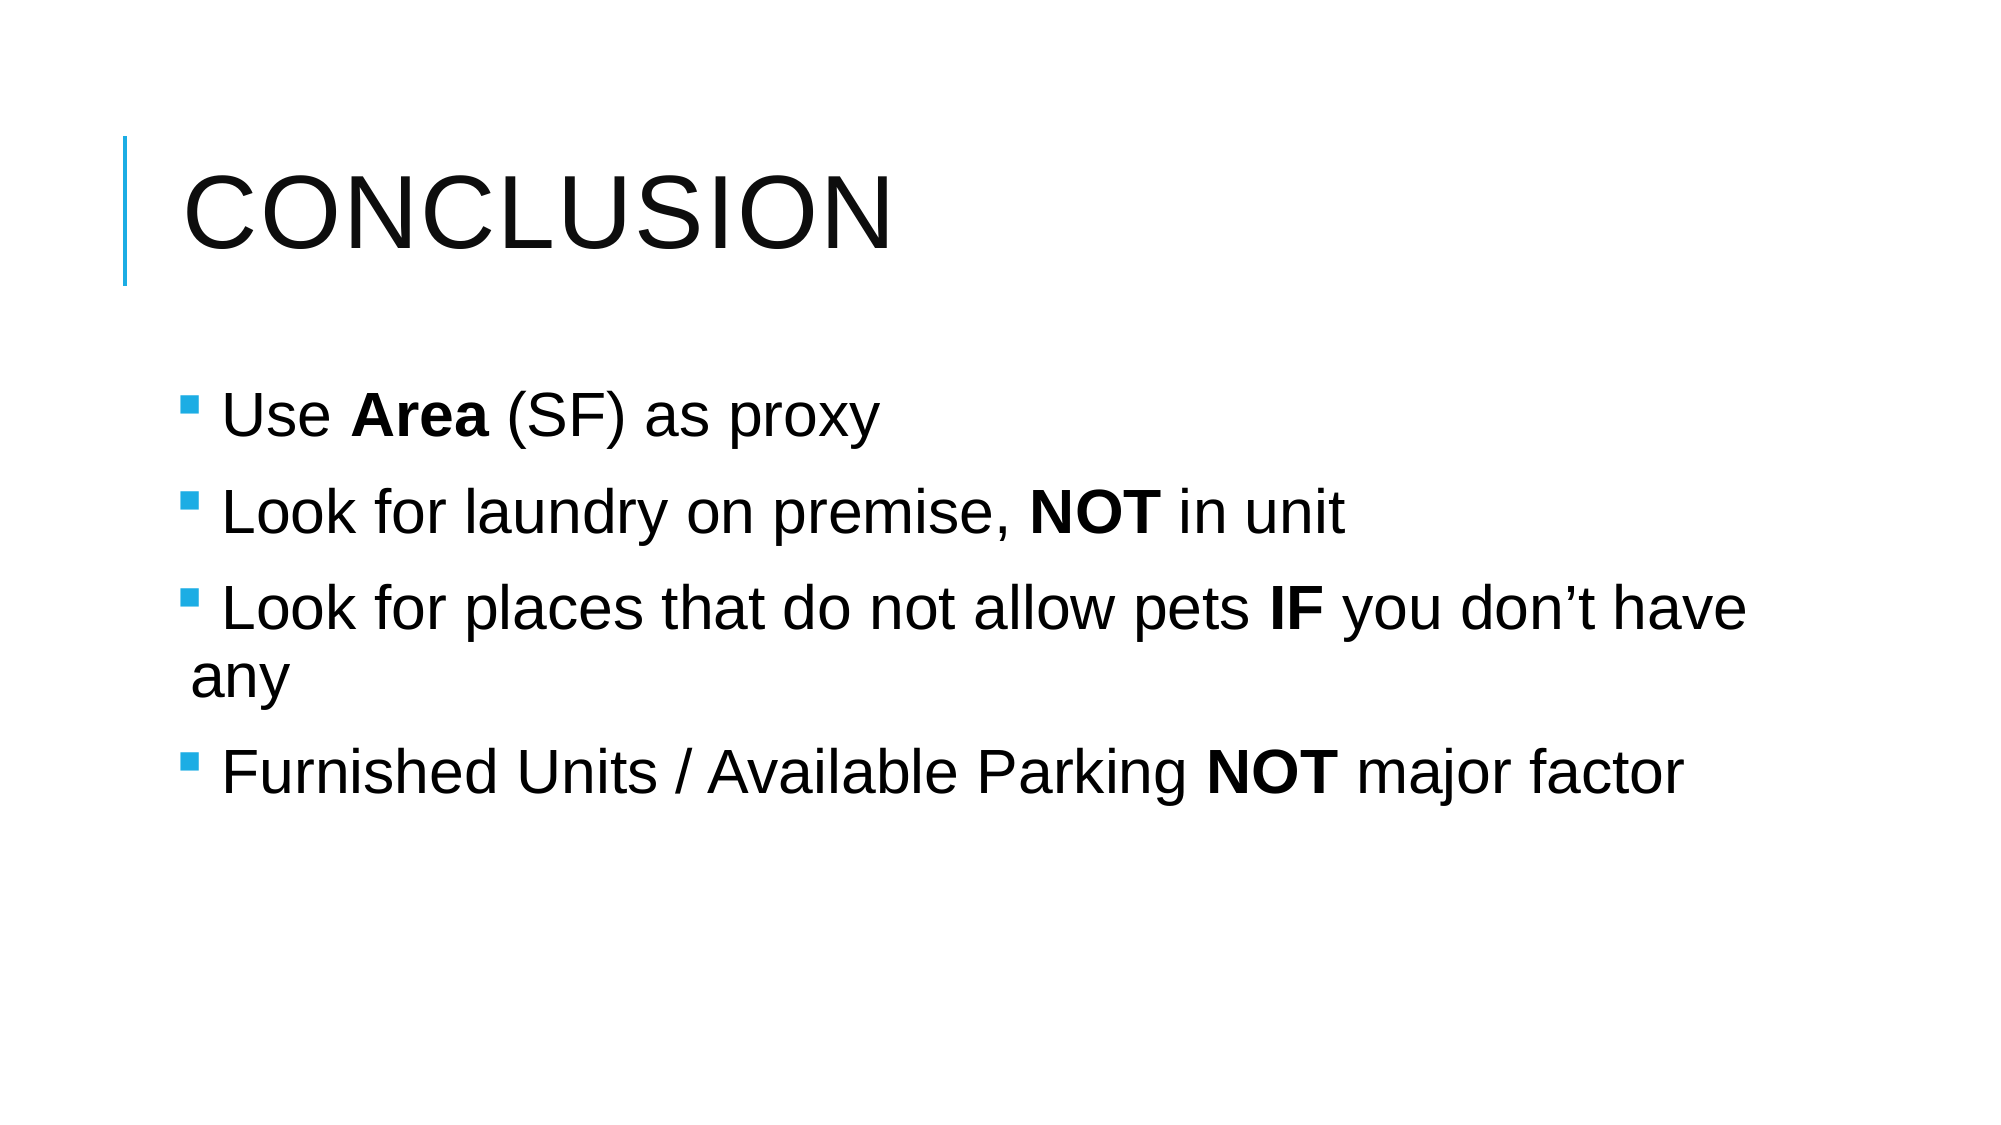

# Conclusion
 Use Area (SF) as proxy
 Look for laundry on premise, NOT in unit
 Look for places that do not allow pets IF you don’t have any
 Furnished Units / Available Parking NOT major factor